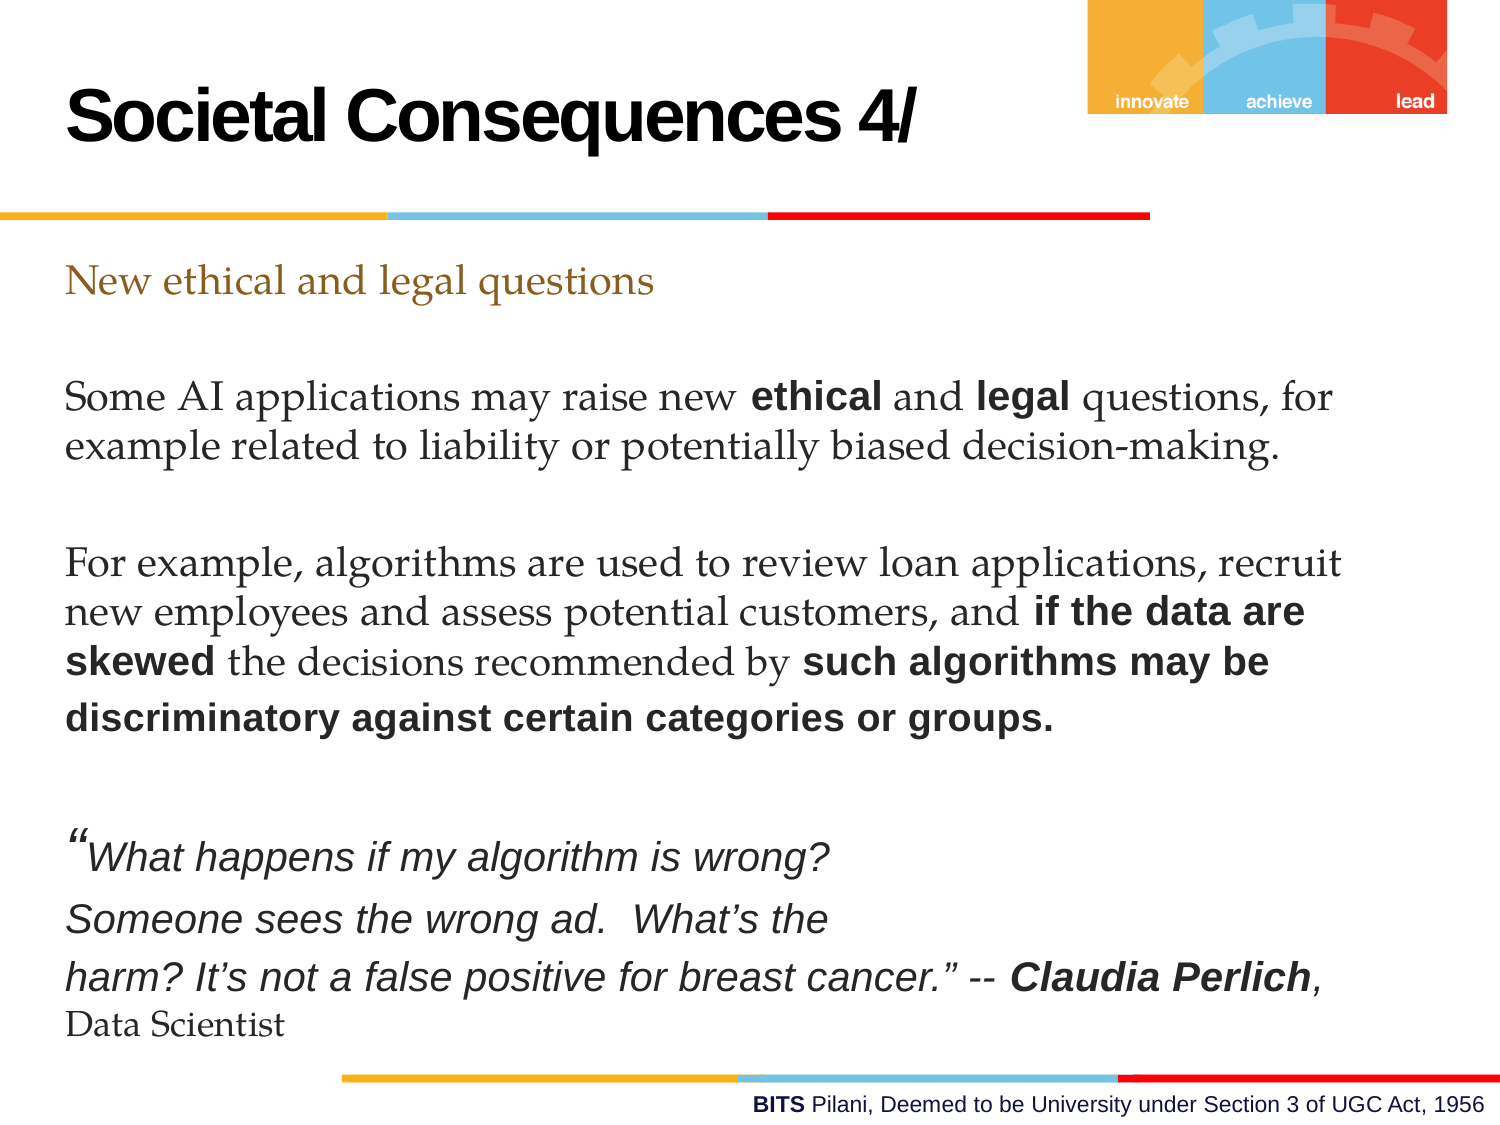

Societal Consequences 4/
New ethical and legal questions

Some AI applications may raise new ethical and legal questions, for example related to liability or potentially biased decision-making.

For example, algorithms are used to review loan applications, recruit new employees and assess potential customers, and if the data are skewed the decisions recommended by such algorithms may be
discriminatory against certain categories or groups.

“What happens if my algorithm is wrong?
Someone sees the wrong ad.  What’s the
harm? It’s not a false positive for breast cancer.” -- Claudia Perlich,  Data Scientist